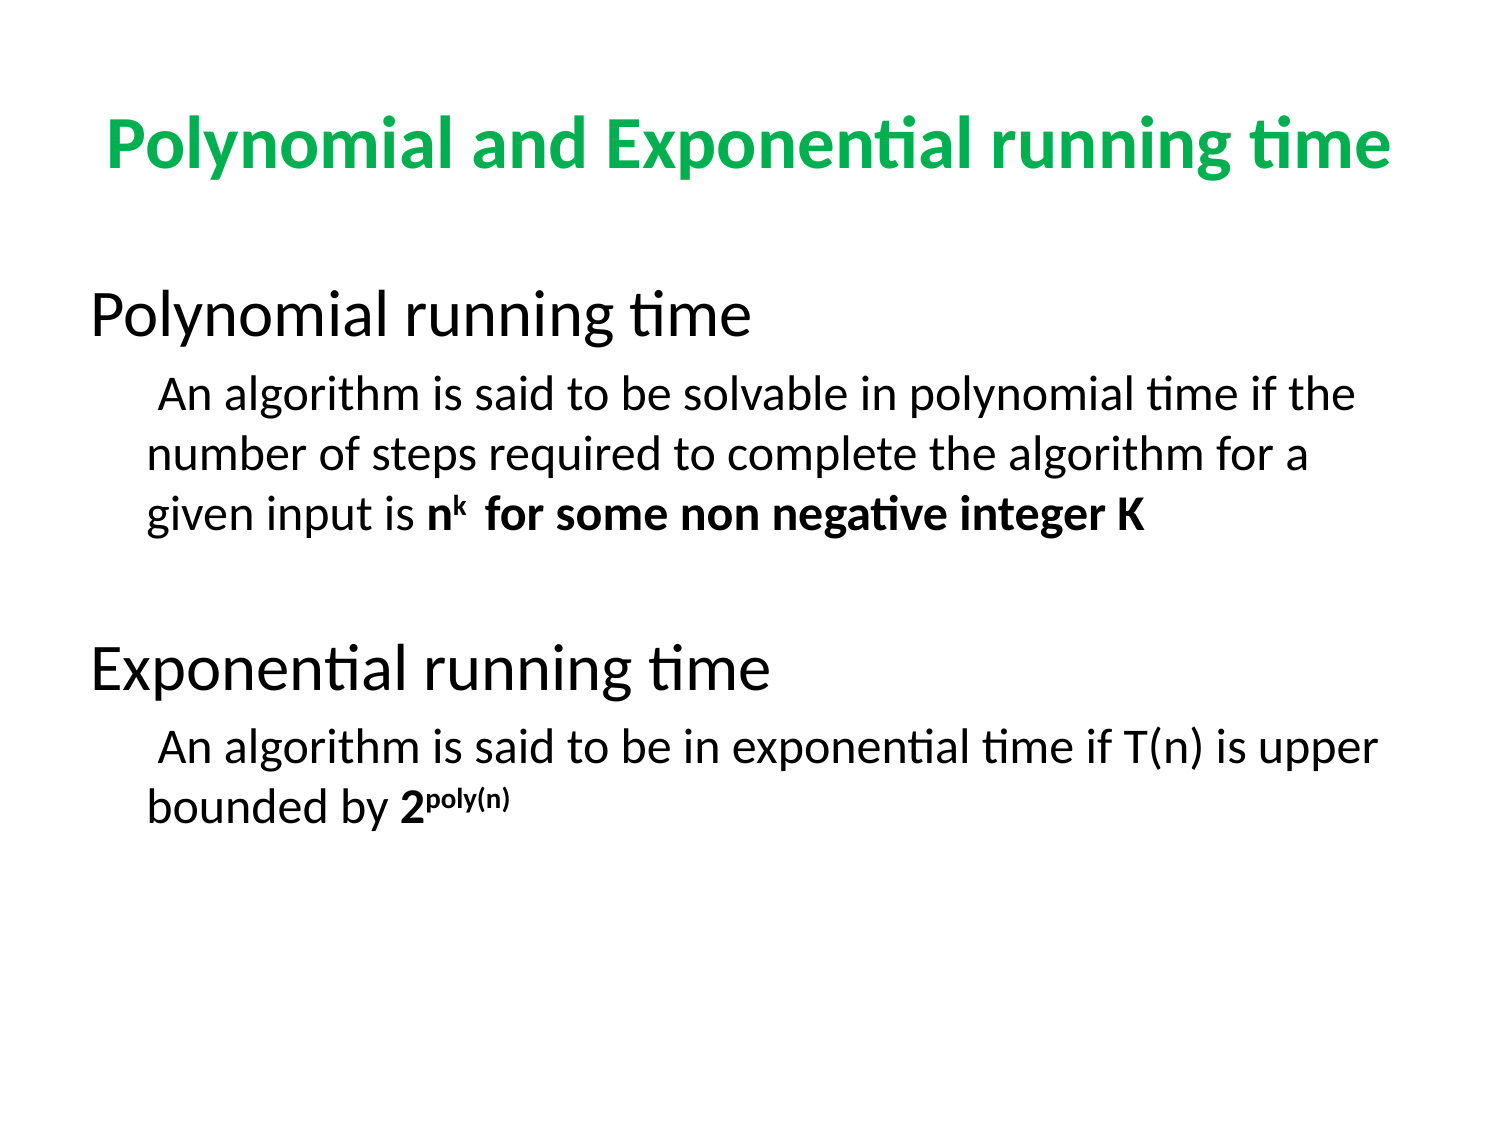

# Polynomial and Exponential running time
Polynomial running time
 	 An algorithm is said to be solvable in polynomial time if the number of steps required to complete the algorithm for a given input is nk  for some non negative integer K

Exponential running time
 	 An algorithm is said to be in exponential time if T(n) is upper bounded by 2poly(n)